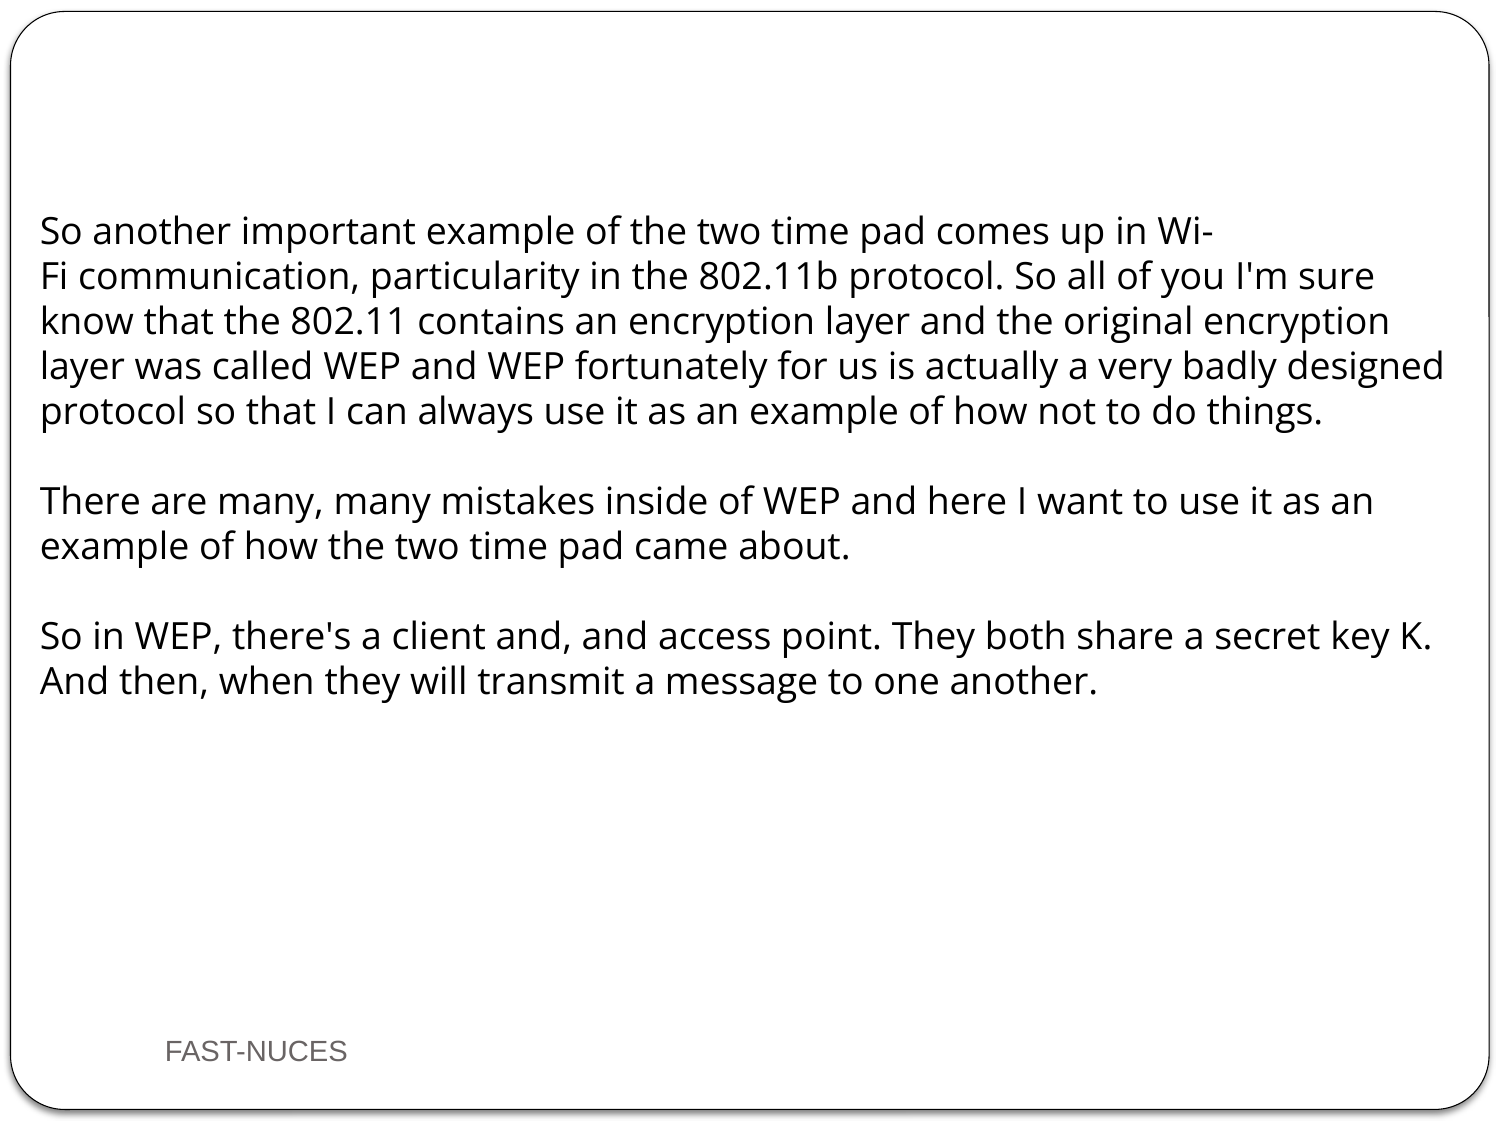

So another important example of the two time pad comes up in Wi-Fi communication, particularity in the 802.11b protocol. So all of you I'm sure know that the 802.11 contains an encryption layer and the original encryption layer was called WEP and WEP fortunately for us is actually a very badly designed protocol so that I can always use it as an example of how not to do things.

There are many, many mistakes inside of WEP and here I want to use it as an example of how the two time pad came about.

So in WEP, there's a client and, and access point. They both share a secret key K. And then, when they will transmit a message to one another.
FAST-NUCES